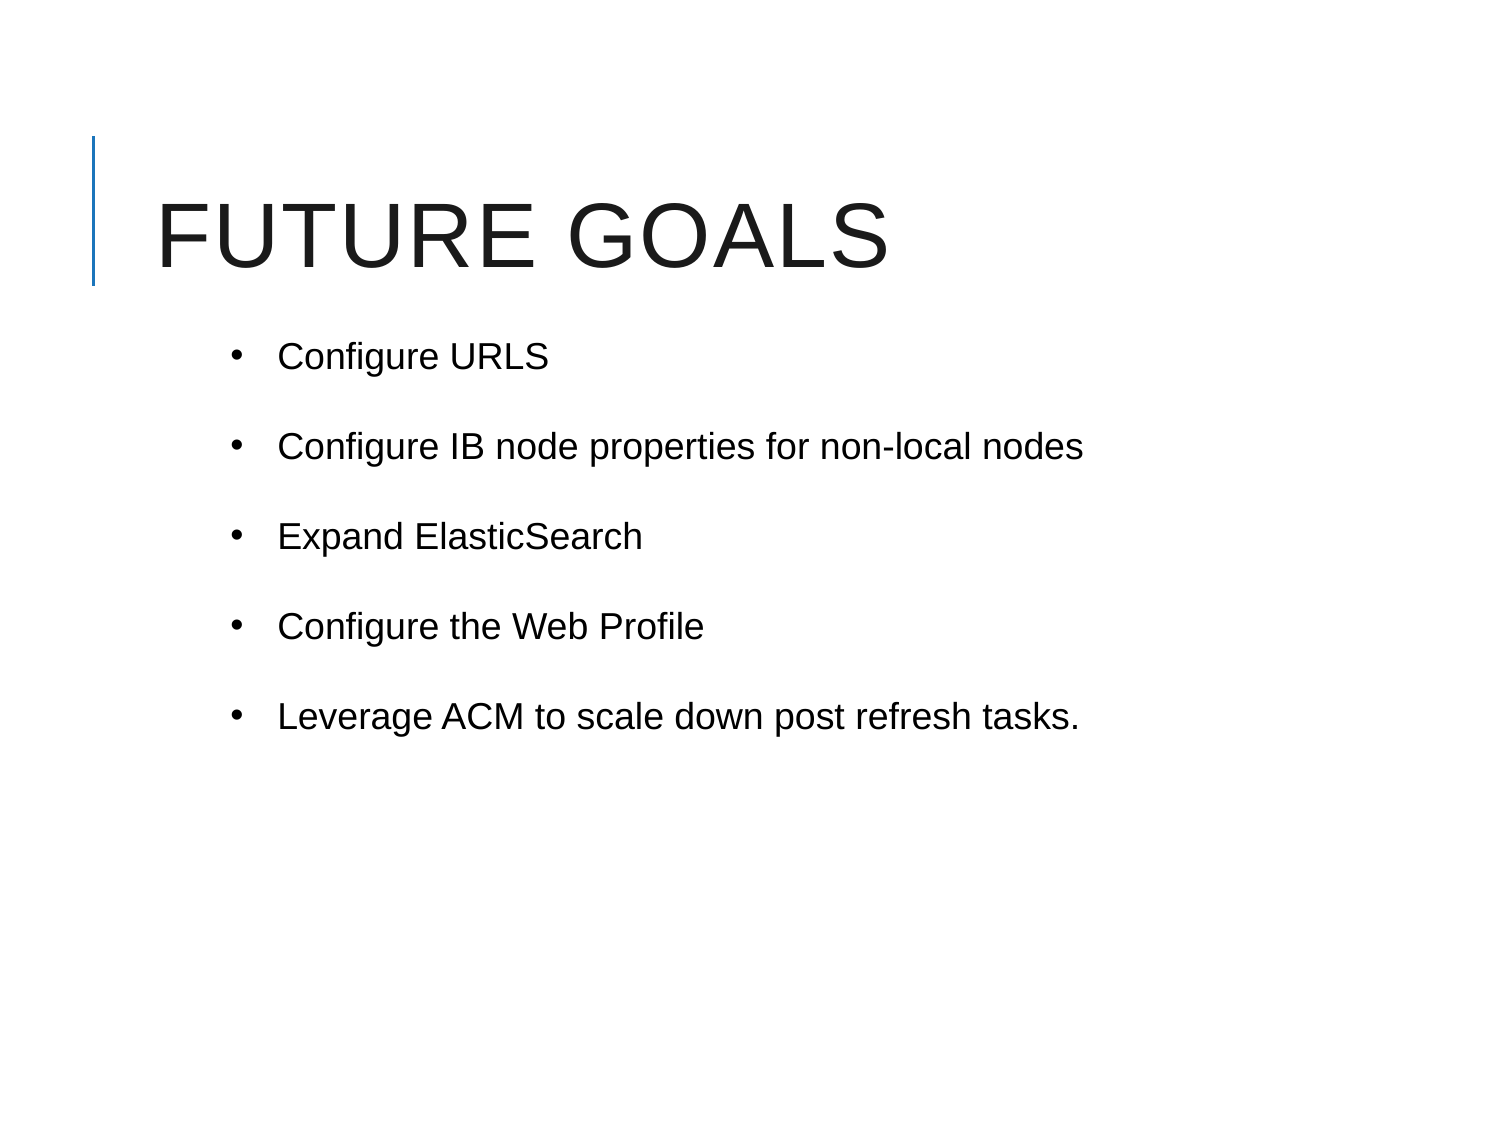

# FUTURE GOALS
Configure URLS

Configure IB node properties for non-local nodes

Expand ElasticSearch

Configure the Web Profile

Leverage ACM to scale down post refresh tasks.